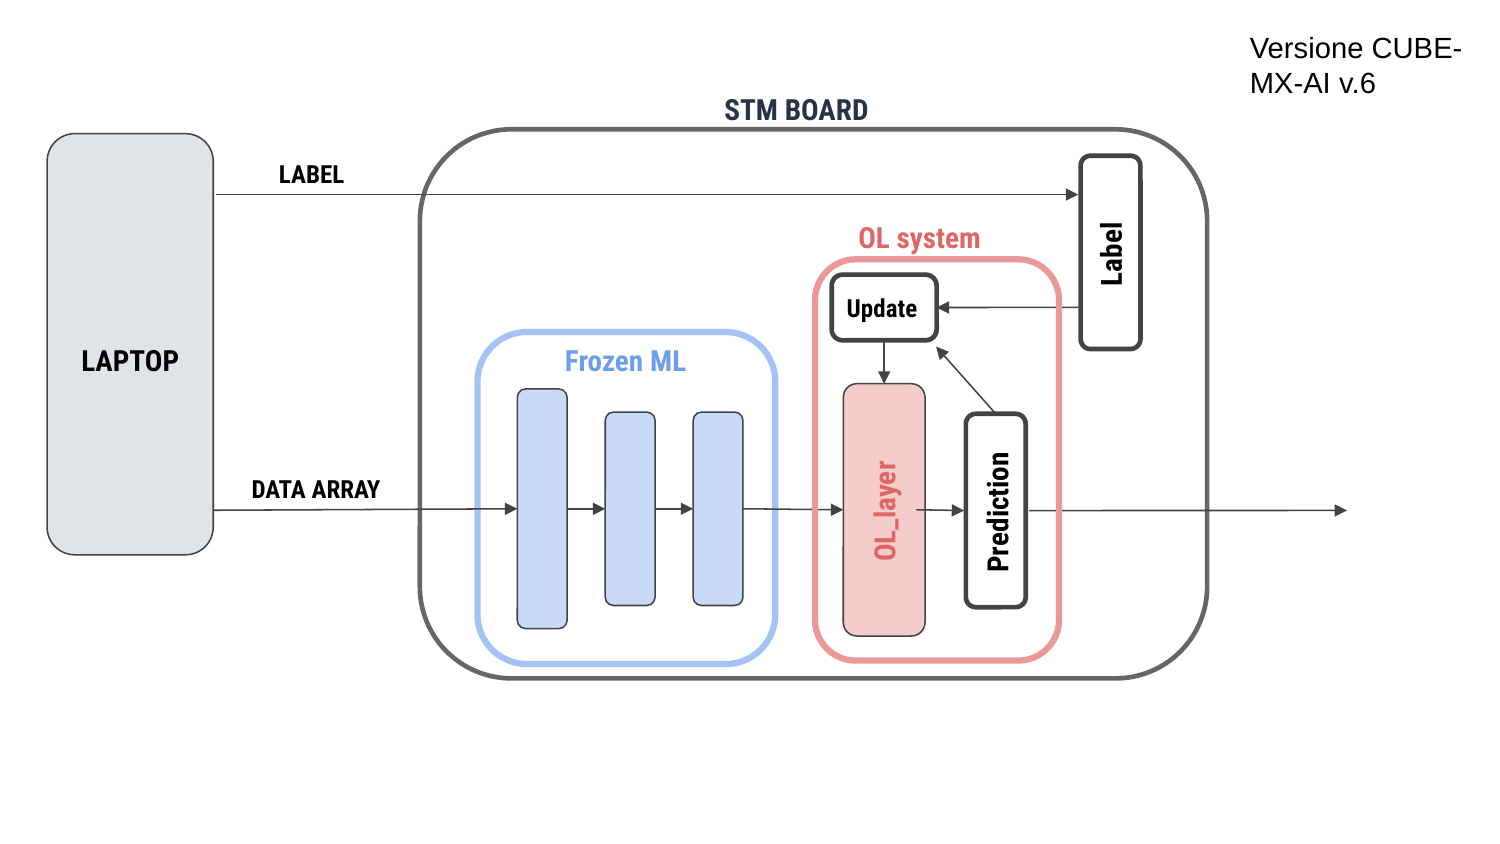

Versione CUBE-MX-AI v.6
STM BOARD

LABEL

OL system
Label

Update
LAPTOP
Frozen ML

DATA ARRAY
OL_layer
Prediction